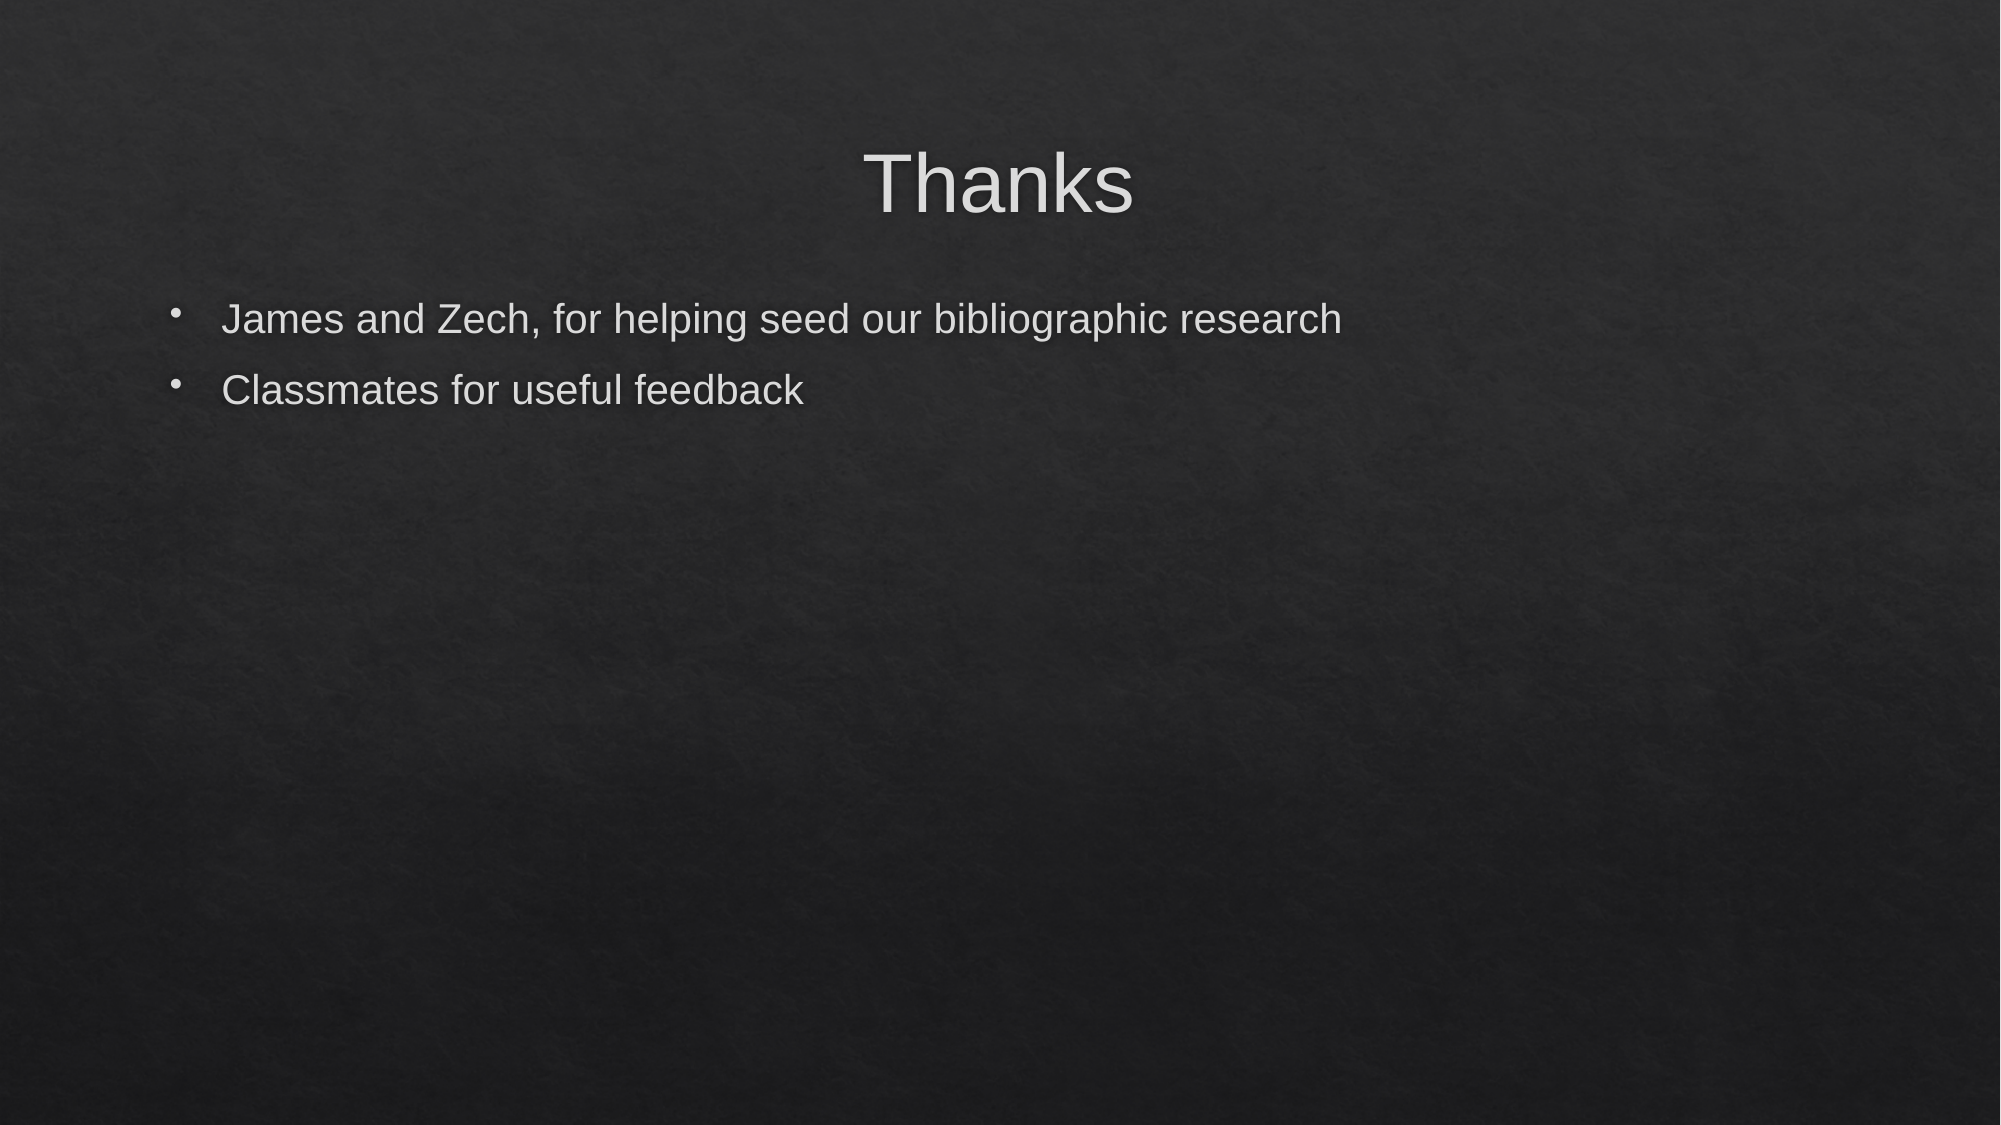

# Thanks
James and Zech, for helping seed our bibliographic research
Classmates for useful feedback